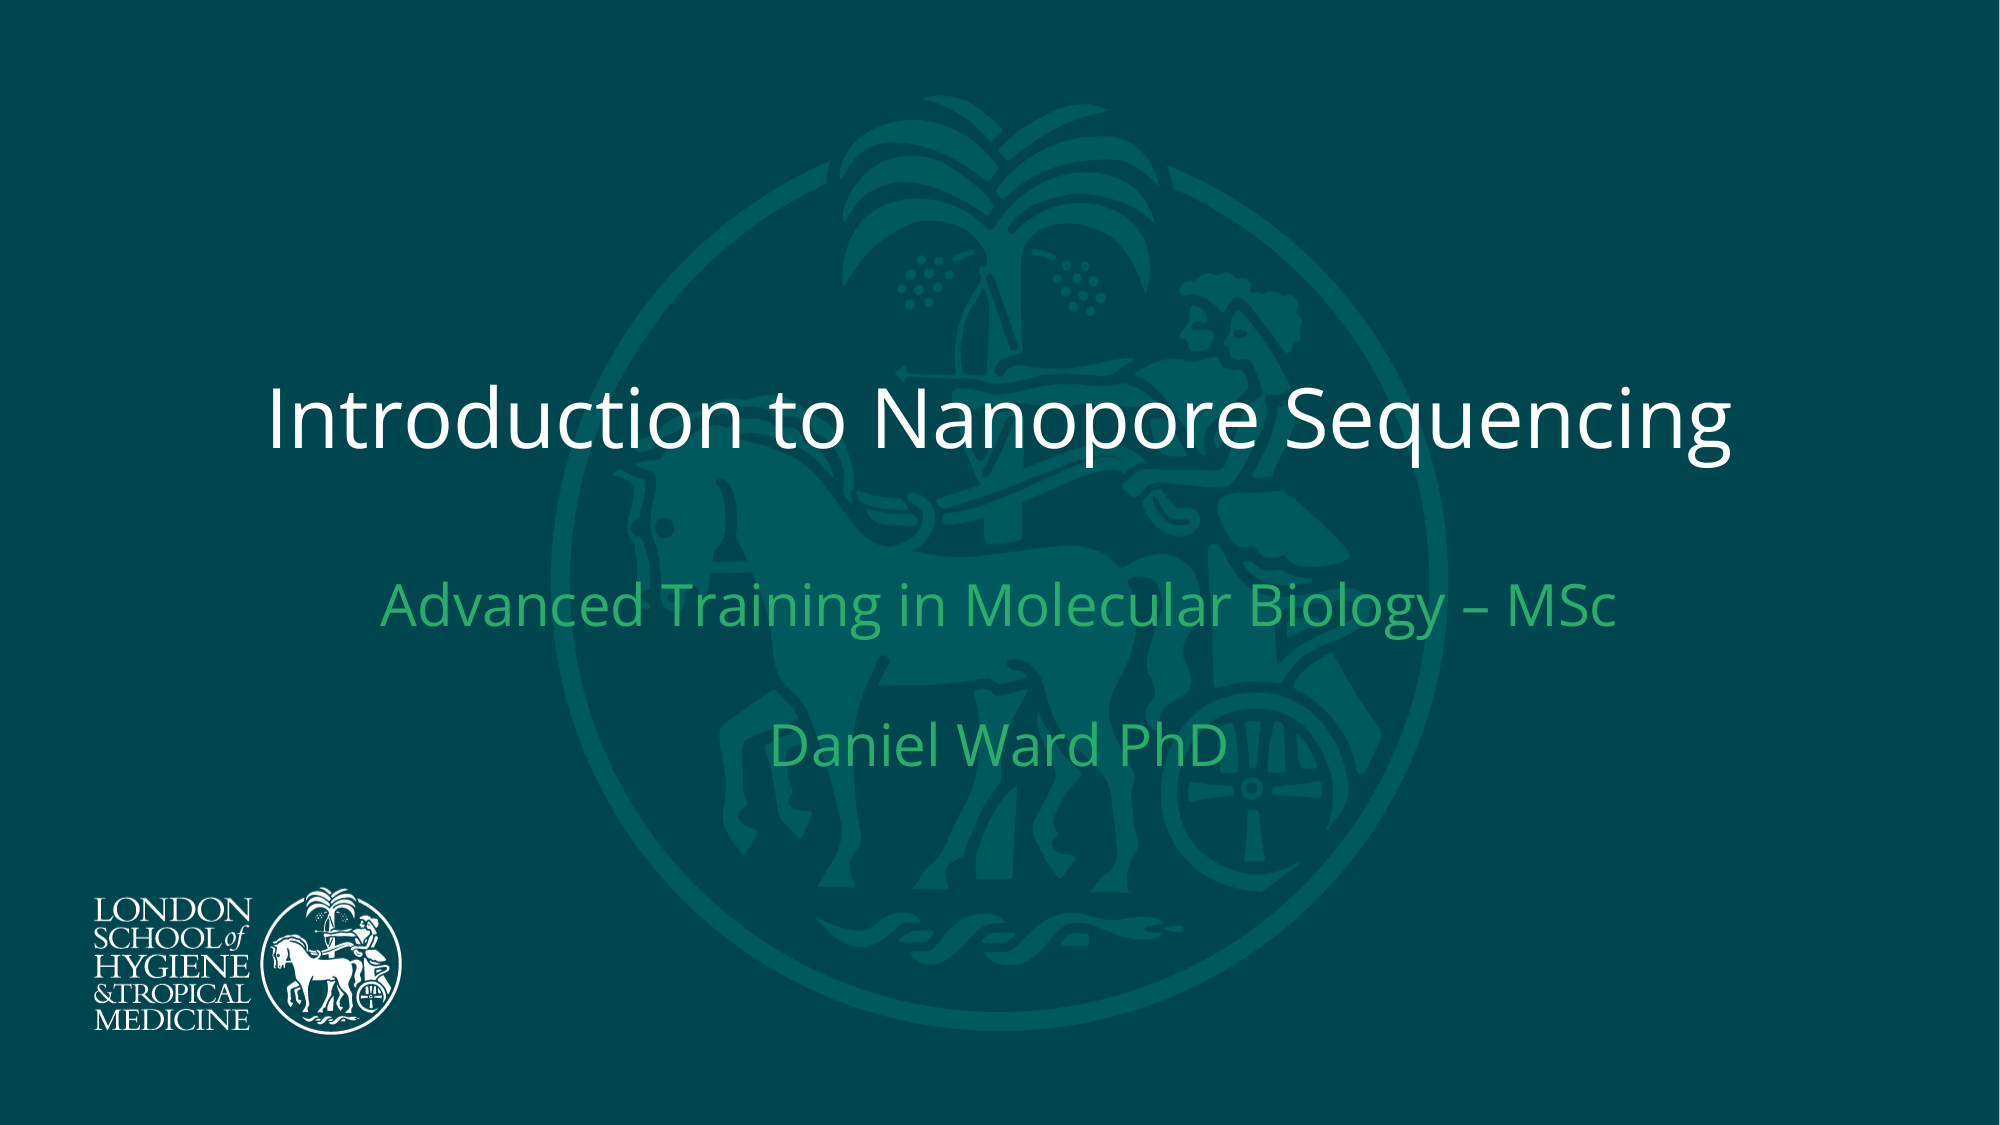

Introduction to Nanopore Sequencing
Advanced Training in Molecular Biology – MSc

Daniel Ward PhD